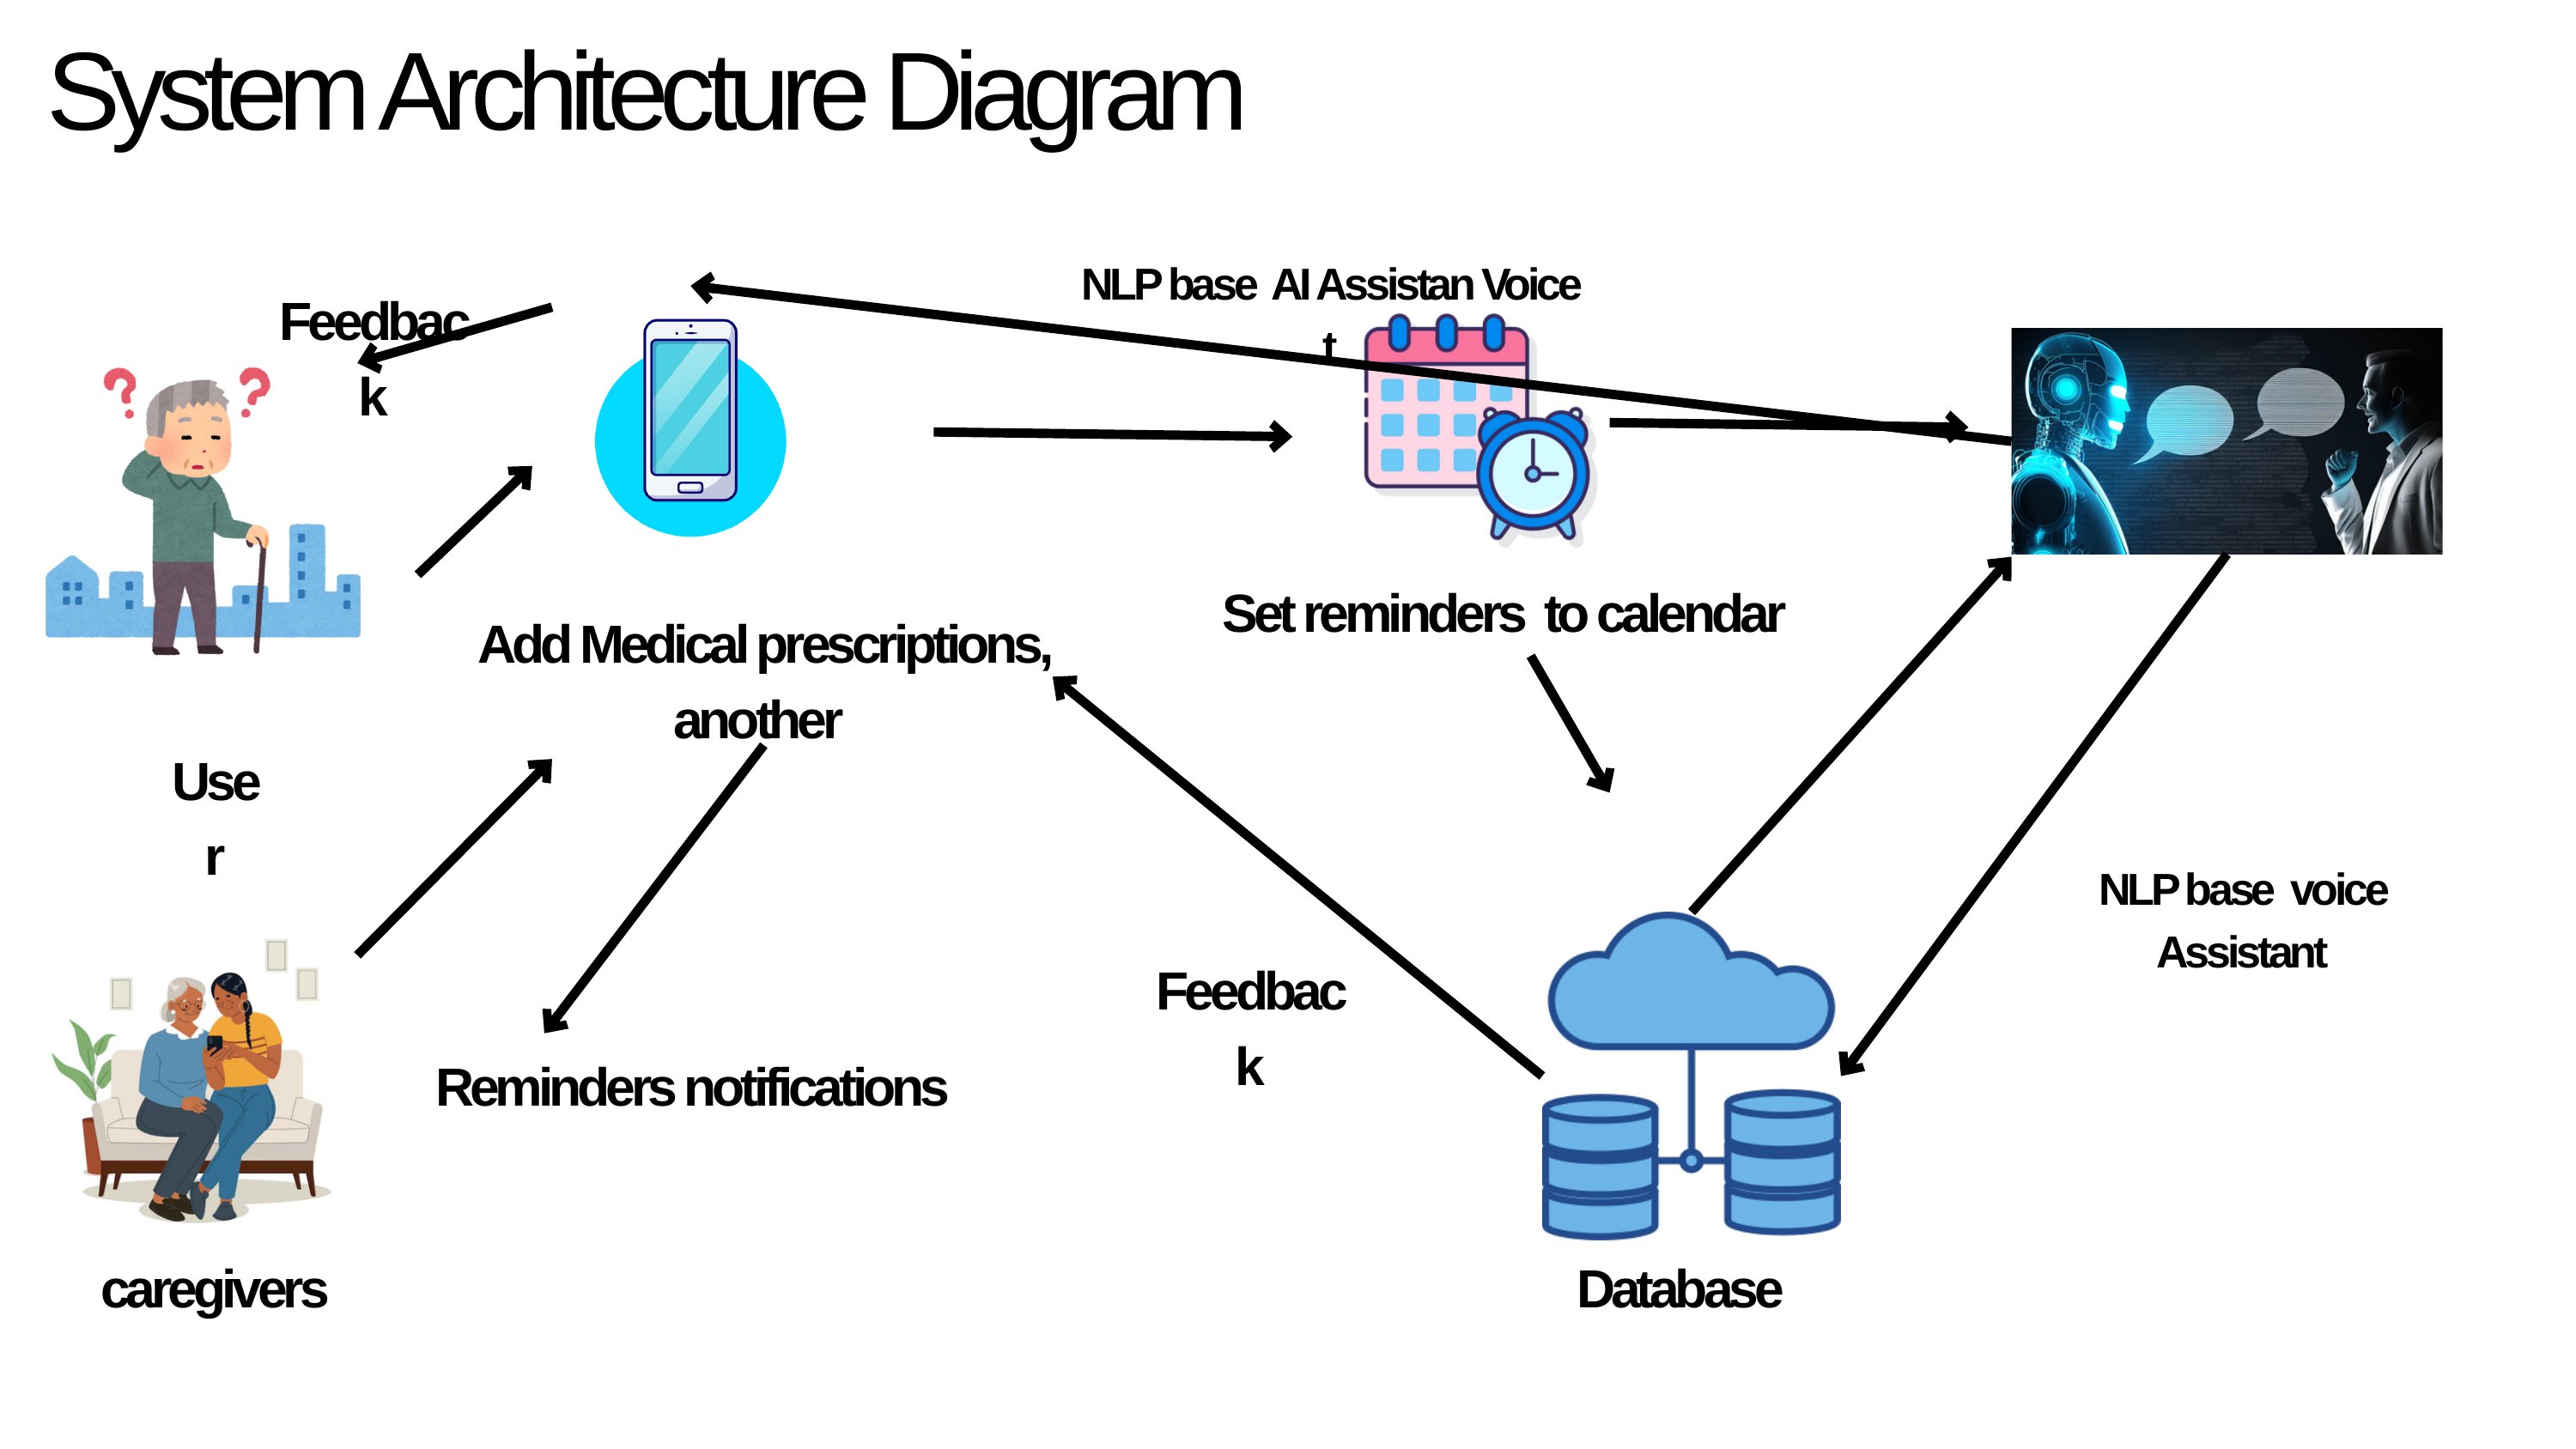

System Architecture Diagram
NLP base  AI Assistan Voice t
Feedback

Set reminders  to calendar
Add Medical prescriptions,
another

User

NLP base  voice Assistant

Feedback
Reminders notifications
caregivers
Database